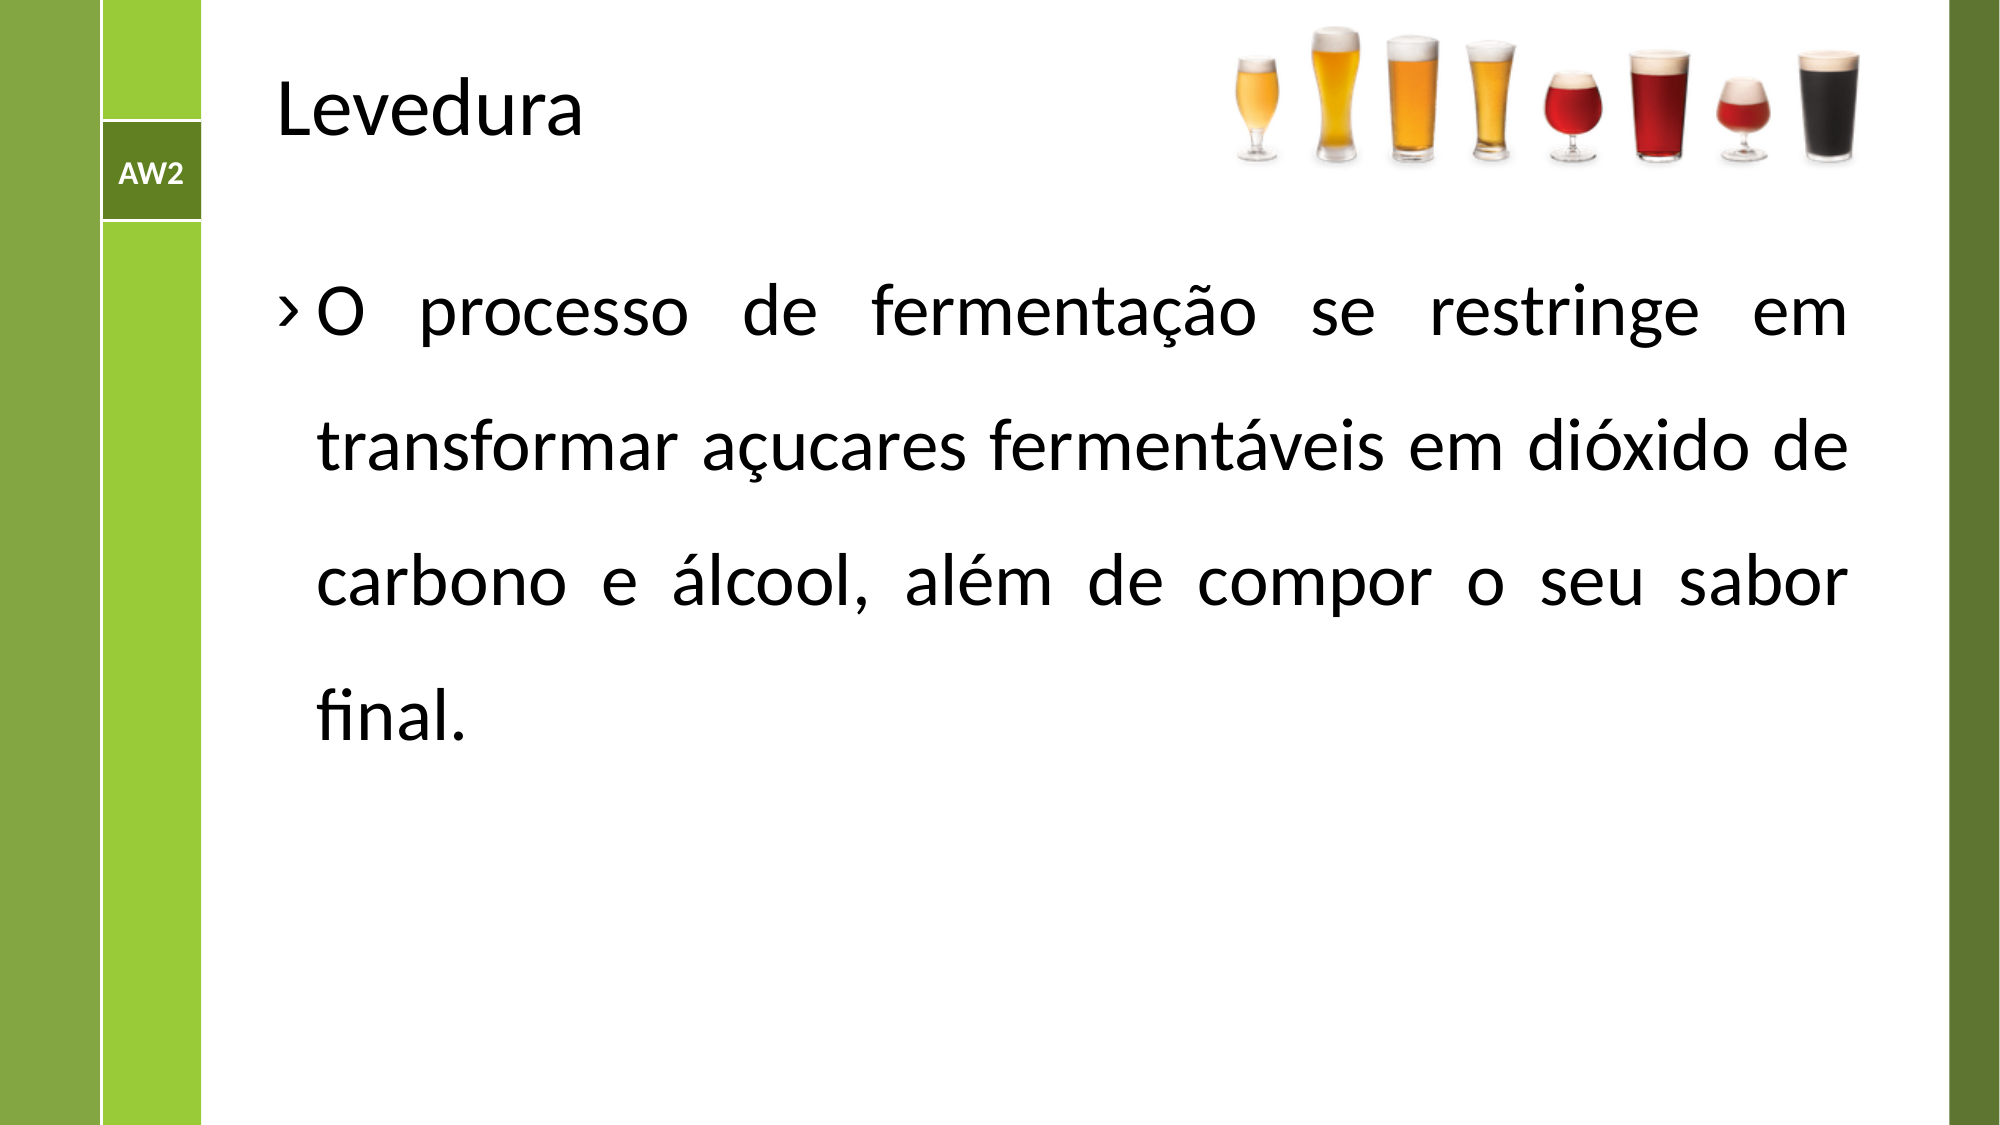

# Levedura
O processo de fermentação se restringe em transformar açucares fermentáveis em dióxido de carbono e álcool, além de compor o seu sabor final.